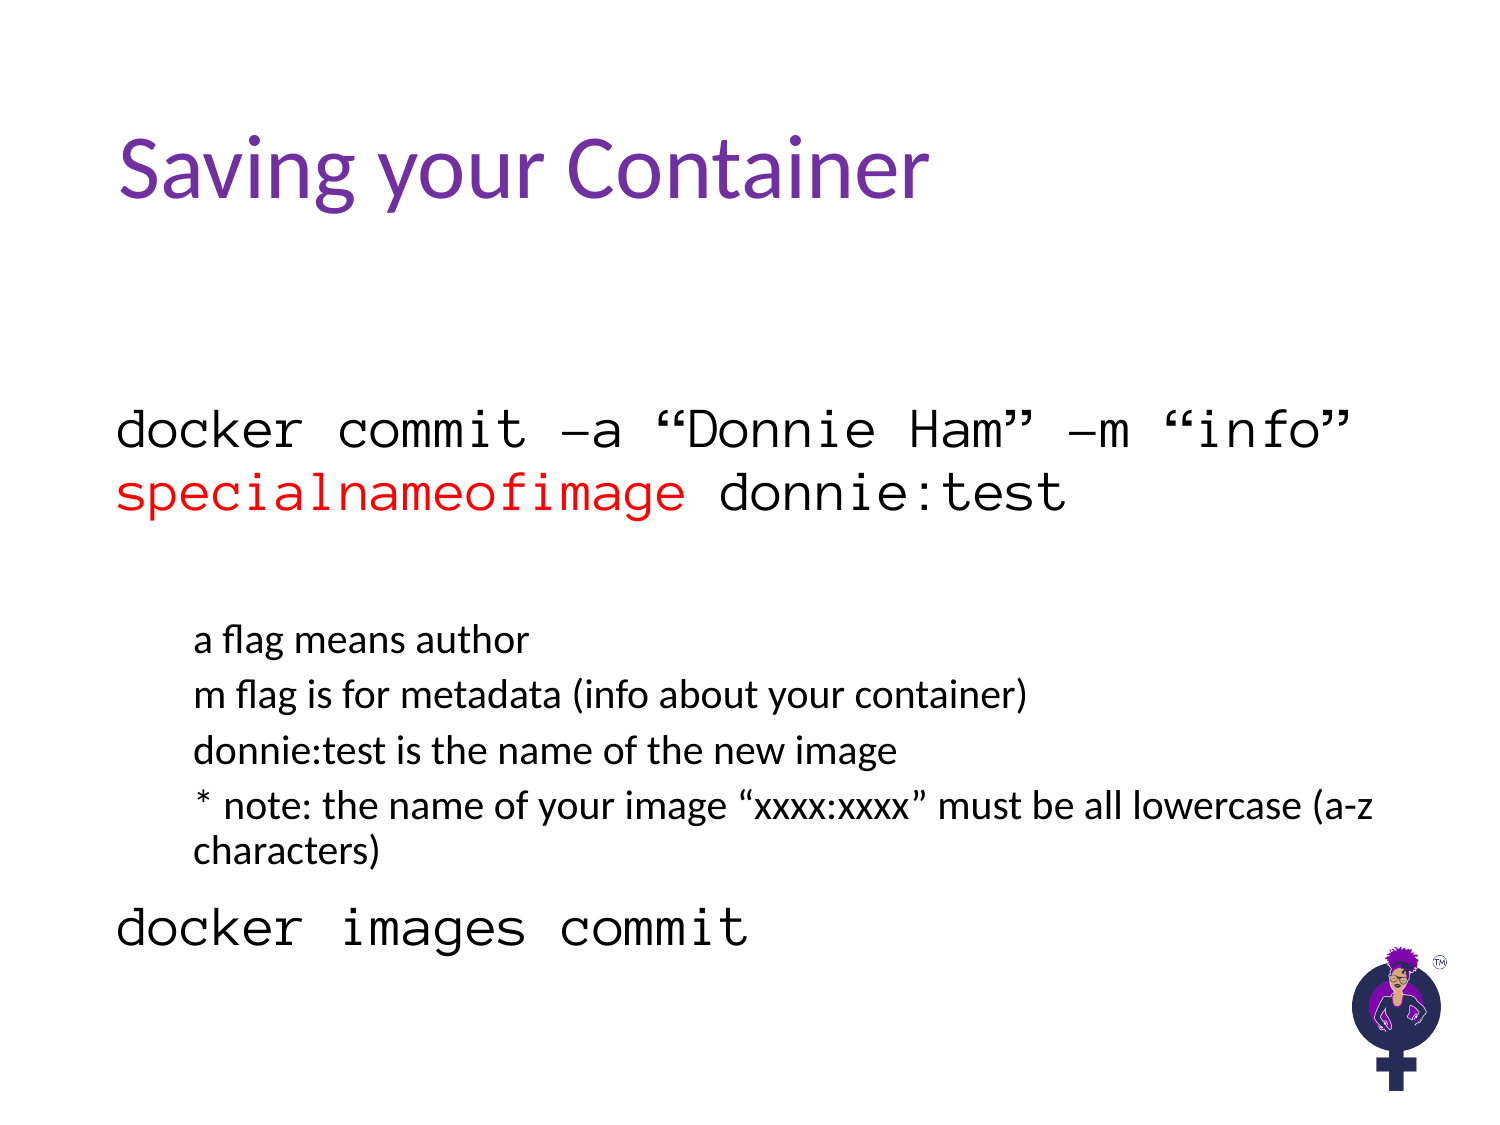

# Saving your Container

docker commit –a “Donnie Ham” –m “info” specialnameofimage donnie:test

a flag means author
m flag is for metadata (info about your container)
donnie:test is the name of the new image
* note: the name of your image “xxxx:xxxx” must be all lowercase (a-z characters)
docker images commit